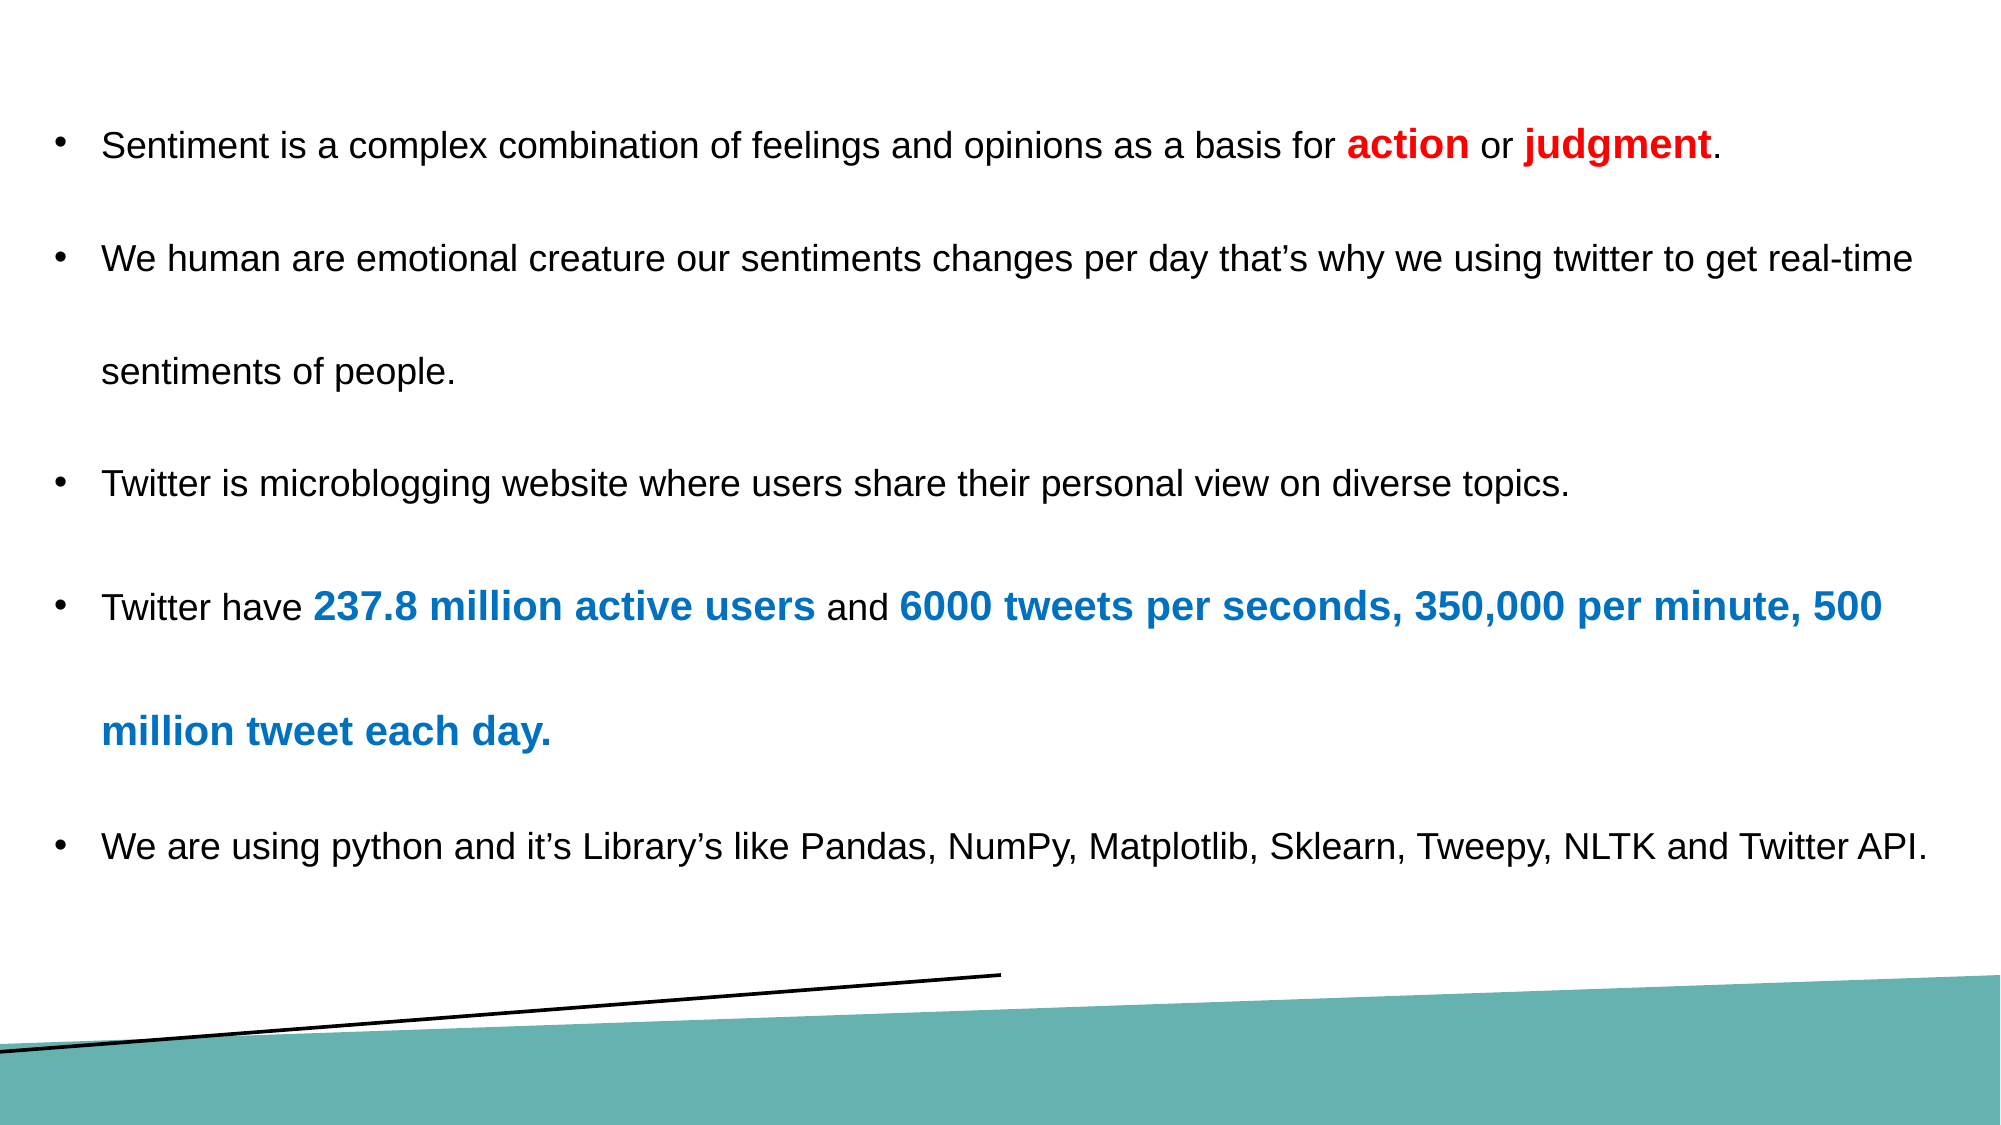

Sentiment is a complex combination of feelings and opinions as a basis for action or judgment.
We human are emotional creature our sentiments changes per day that’s why we using twitter to get real-time sentiments of people.
Twitter is microblogging website where users share their personal view on diverse topics.
Twitter have 237.8 million active users and 6000 tweets per seconds, 350,000 per minute, 500 million tweet each day.
We are using python and it’s Library’s like Pandas, NumPy, Matplotlib, Sklearn, Tweepy, NLTK and Twitter API.